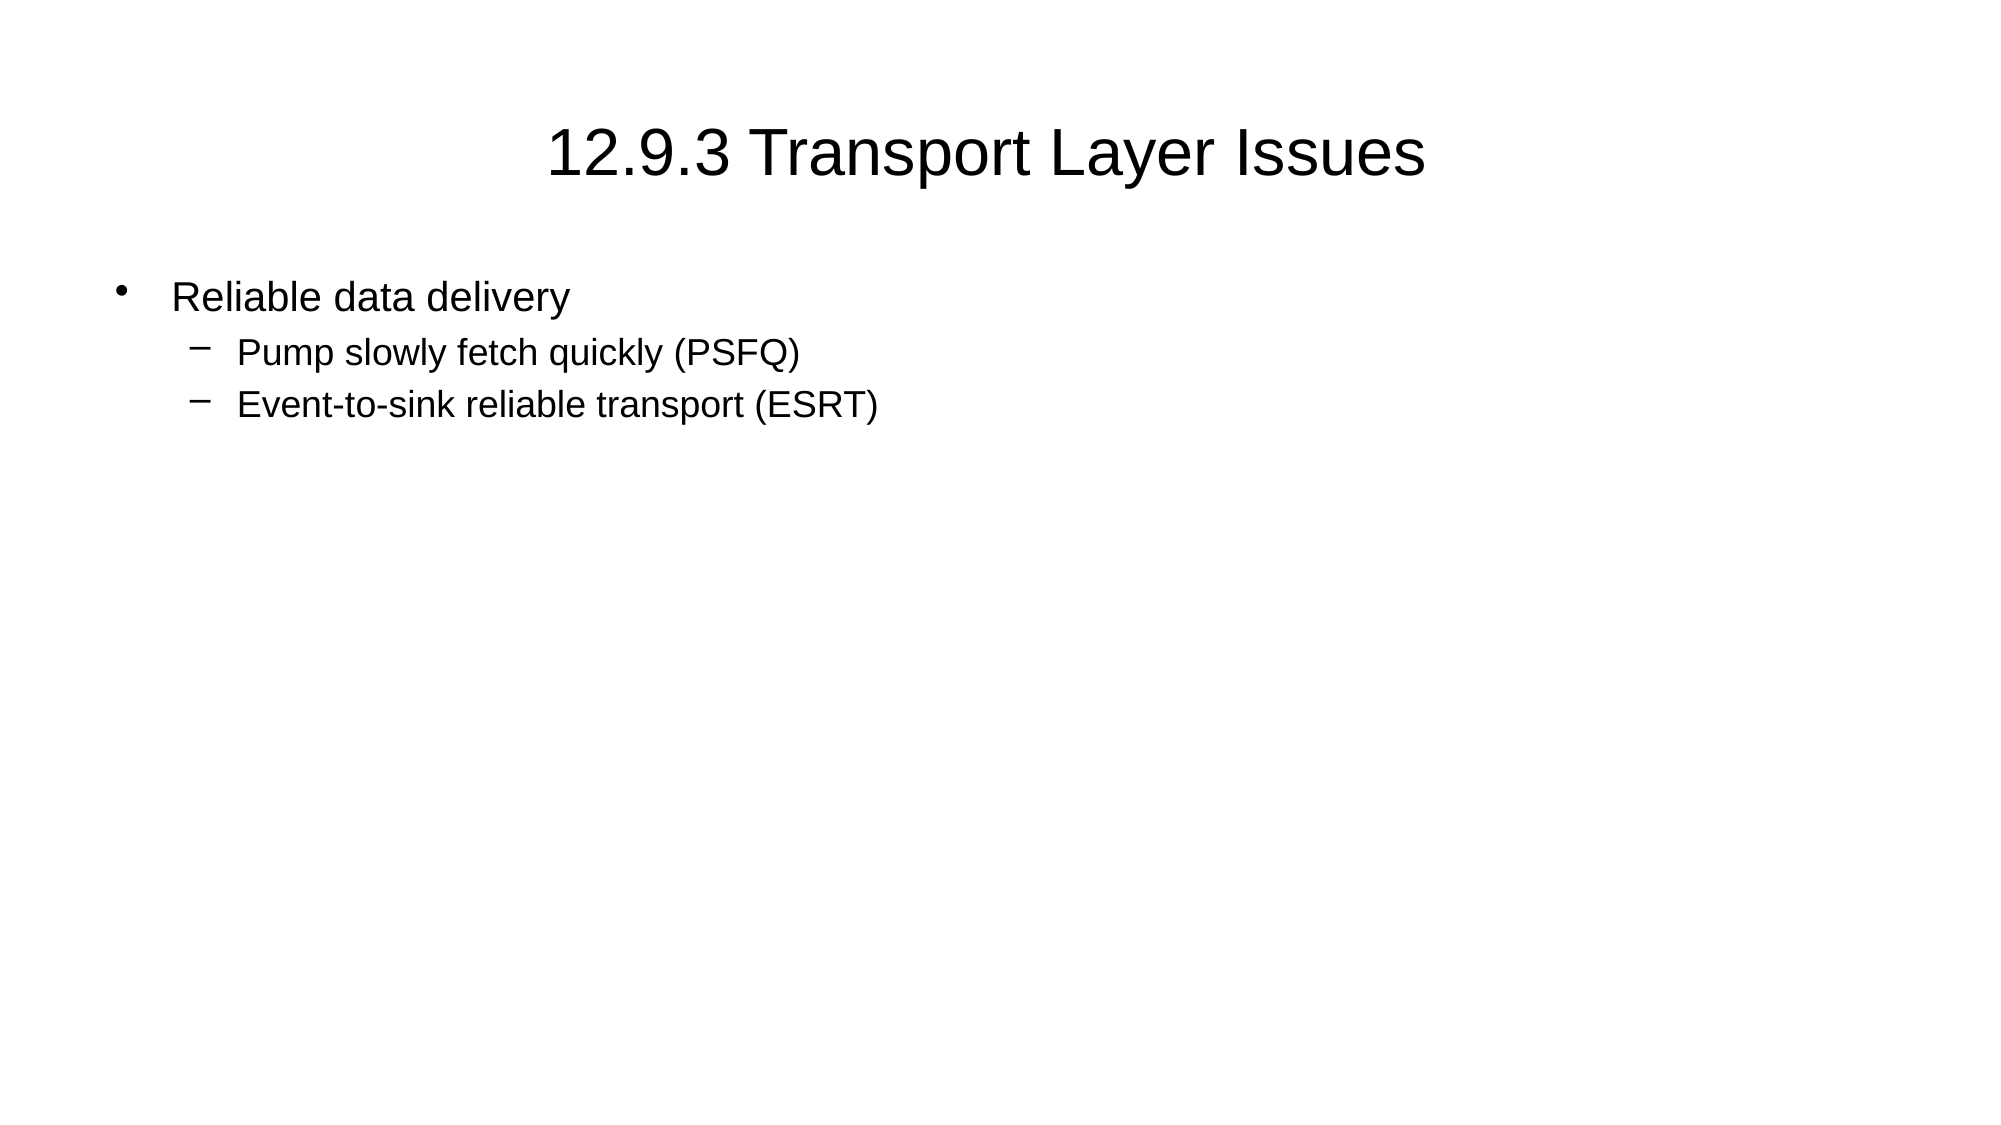

# 12.9.3 Transport Layer Issues
Reliable data delivery
Pump slowly fetch quickly (PSFQ)
Event-to-sink reliable transport (ESRT)